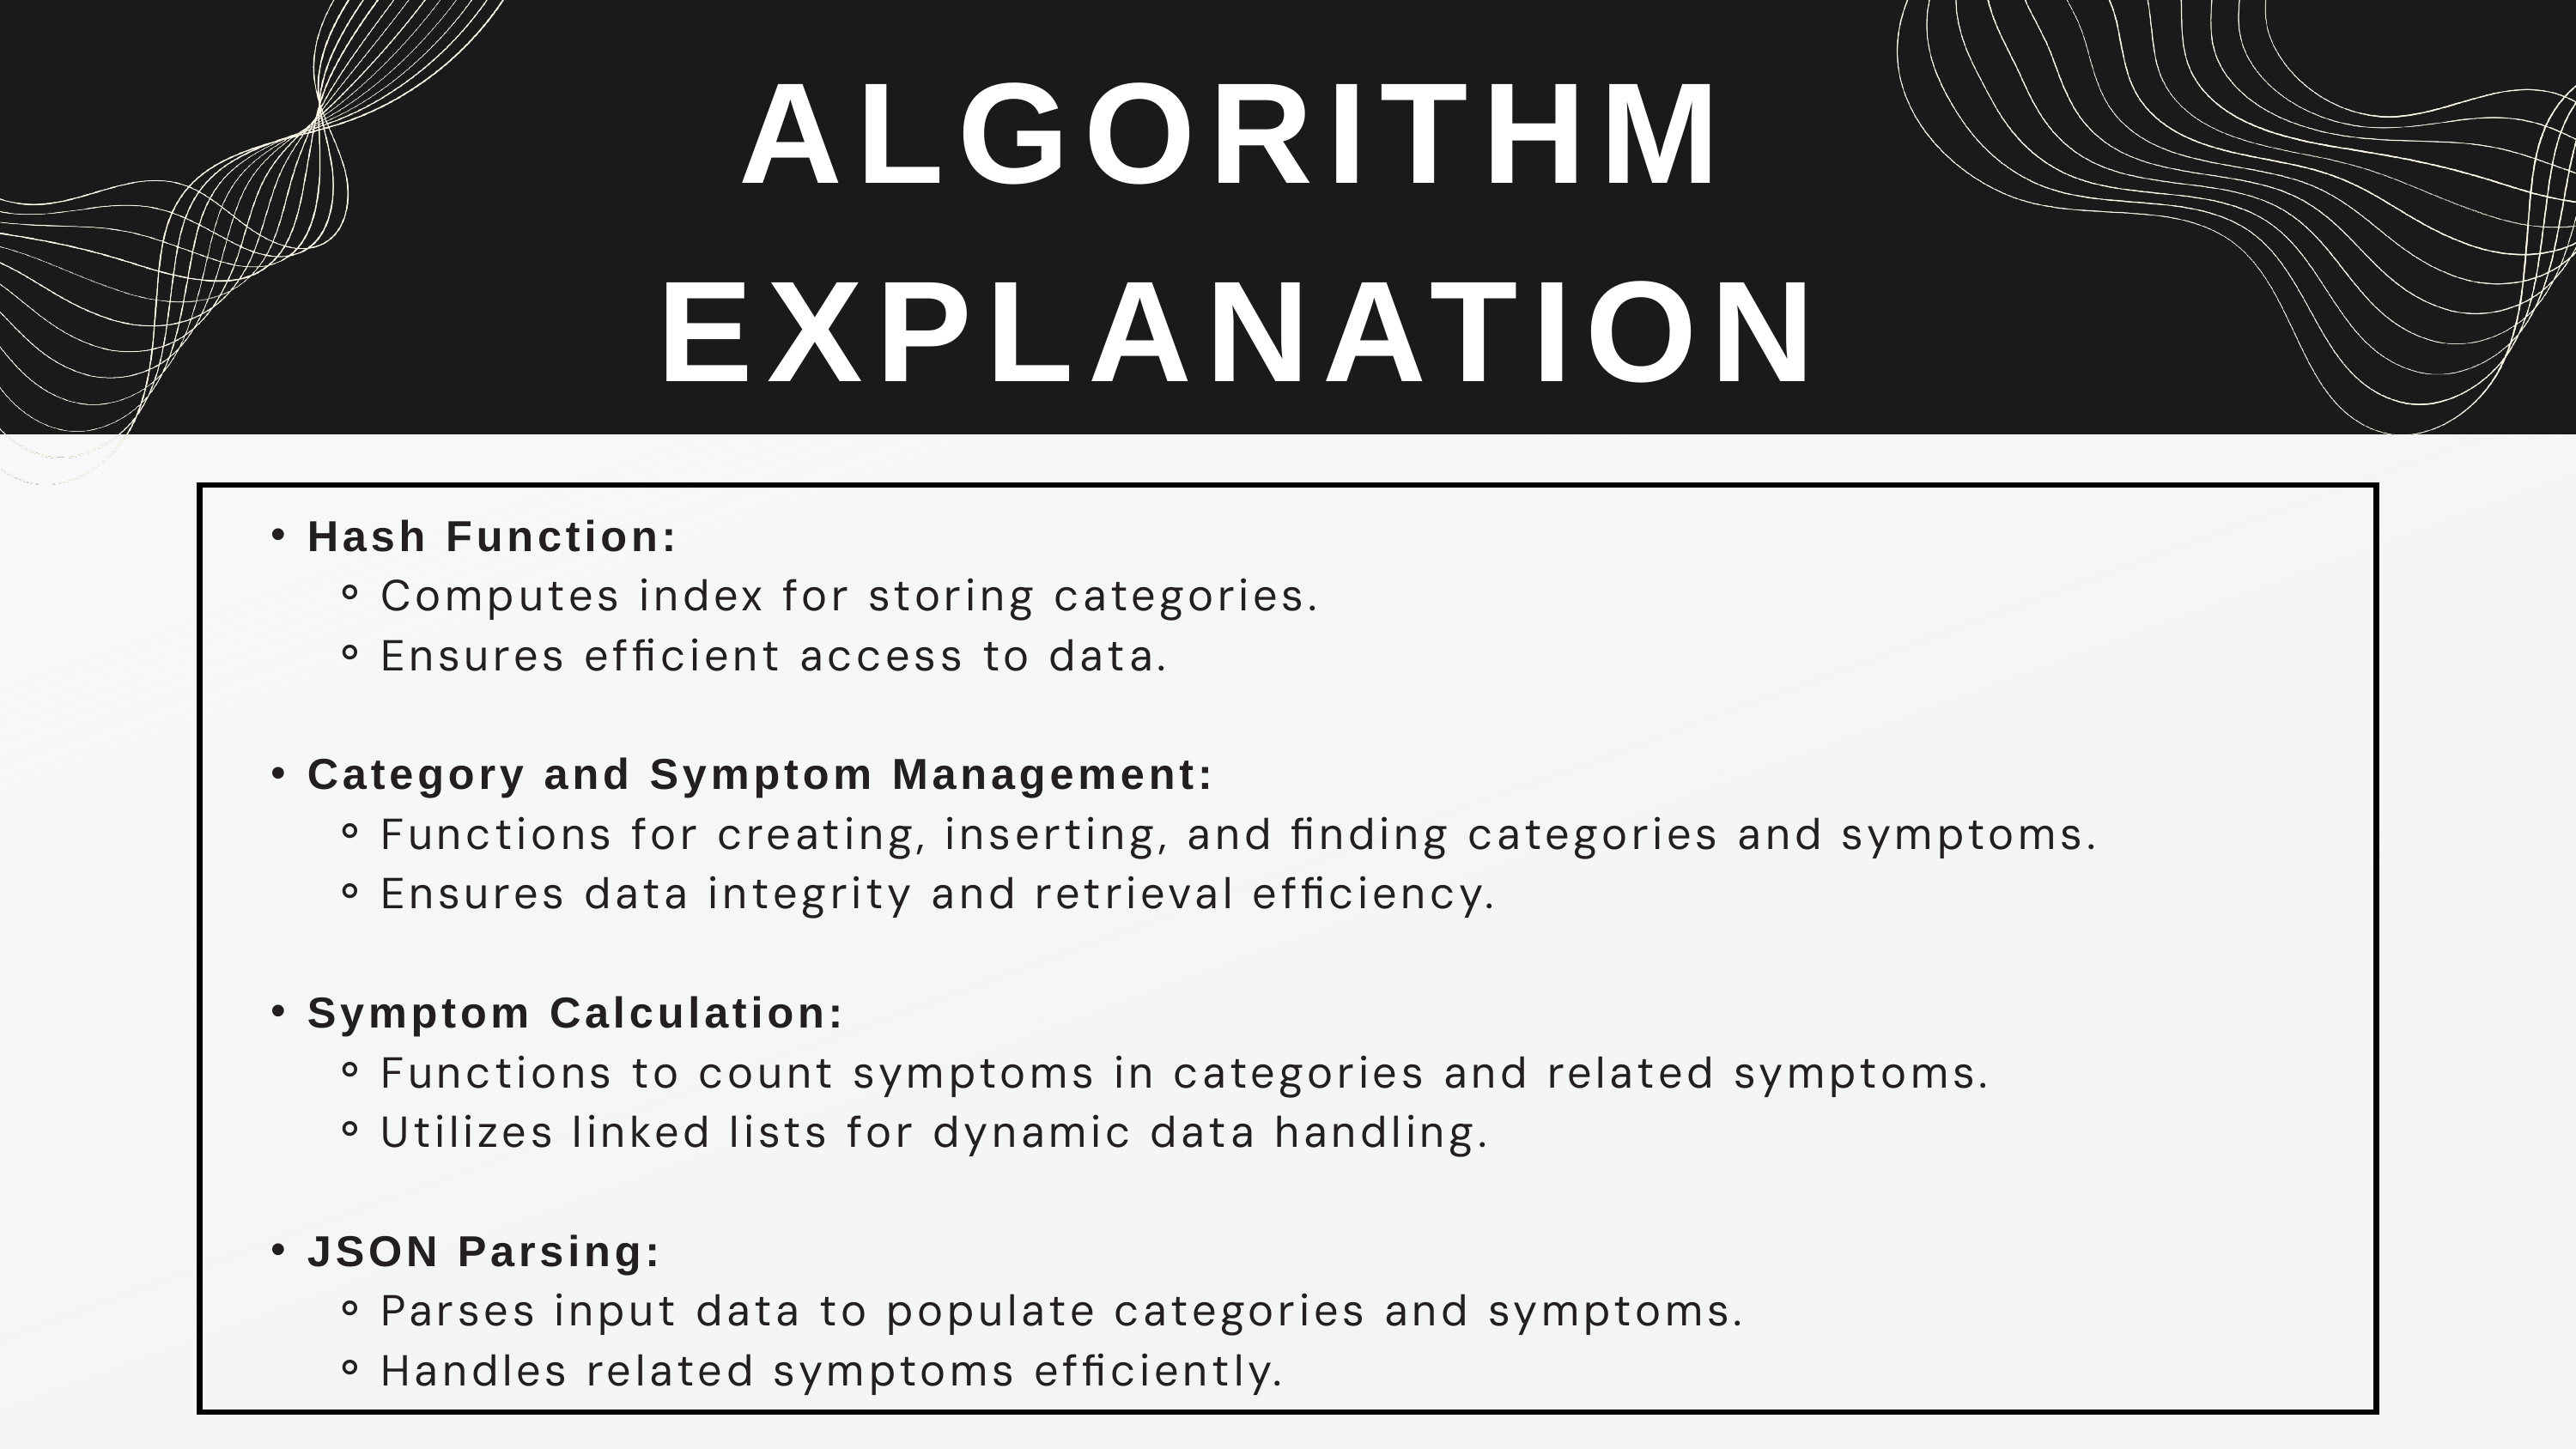

ALGORITHM EXPLANATION

Hash Function:
Computes index for storing categories.
Ensures efficient access to data.

Category and Symptom Management:
Functions for creating, inserting, and finding categories and symptoms.
Ensures data integrity and retrieval efficiency.

Symptom Calculation:
Functions to count symptoms in categories and related symptoms.
Utilizes linked lists for dynamic data handling.

JSON Parsing:
Parses input data to populate categories and symptoms.
Handles related symptoms efficiently.